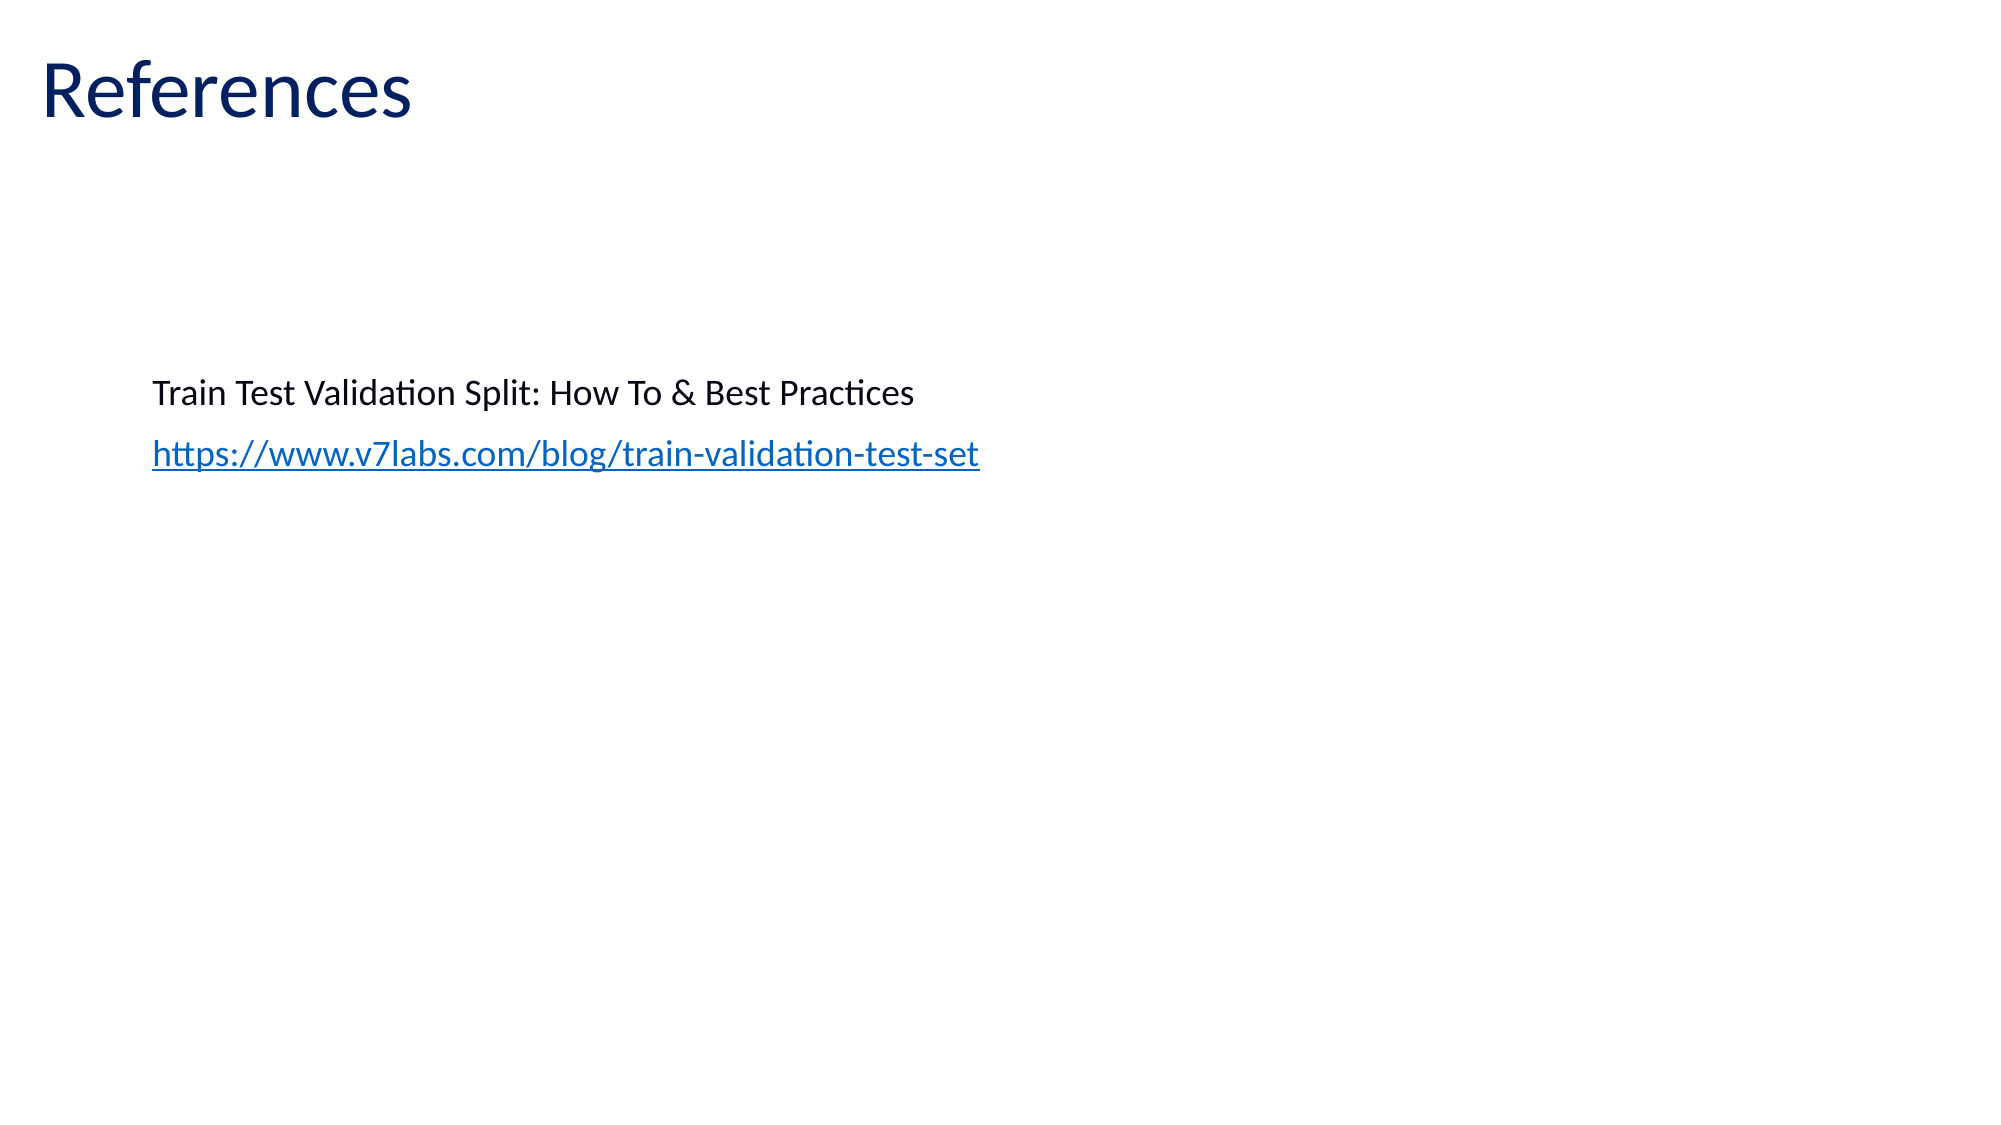

References

Train Test Validation Split: How To & Best Practices
https://www.v7labs.com/blog/train-validation-test-set